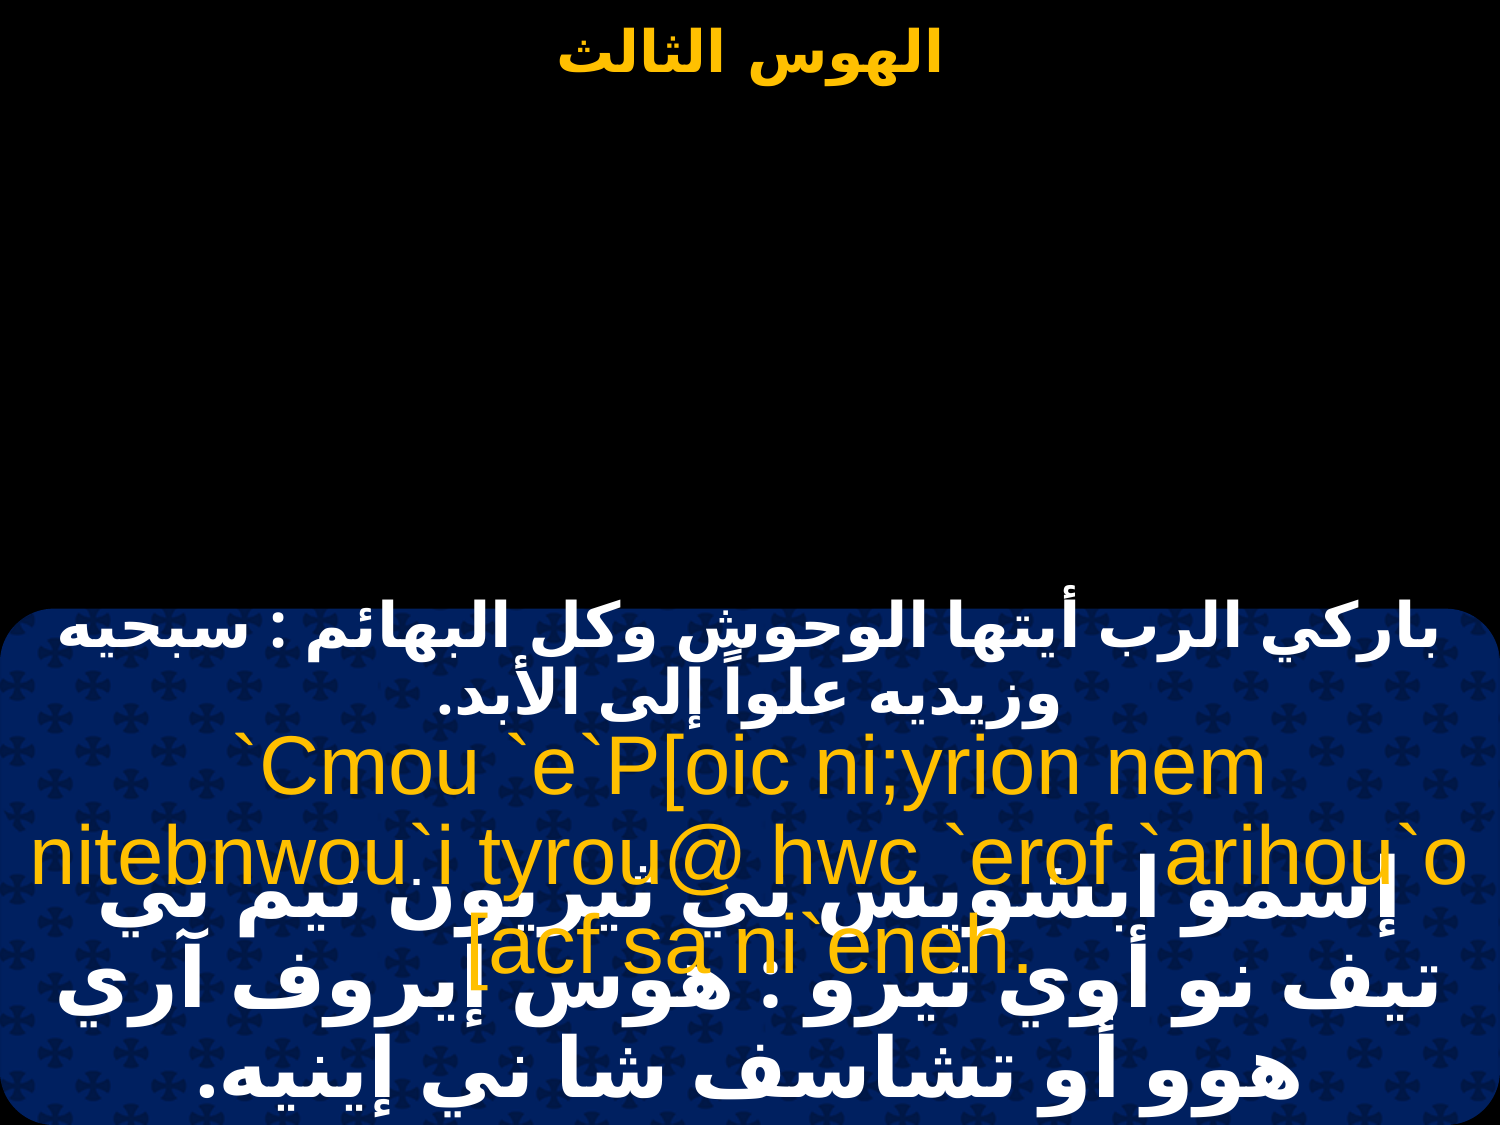

باركي الرب أيتها الوحوش وكل البهائم : سبحيه وزيديه علواً إلى الأبد.
`Cmou `e`P[oic ni;yrion nem nitebnwou`i tyrou@ hwc `erof `arihou`o [acf sa ni`eneh.
إسمو ابشويس ني ثيريون نيم ني تيف نو أوي تيرو : هوس إيروف آري هوو أو تشاسف شا ني إينيه.